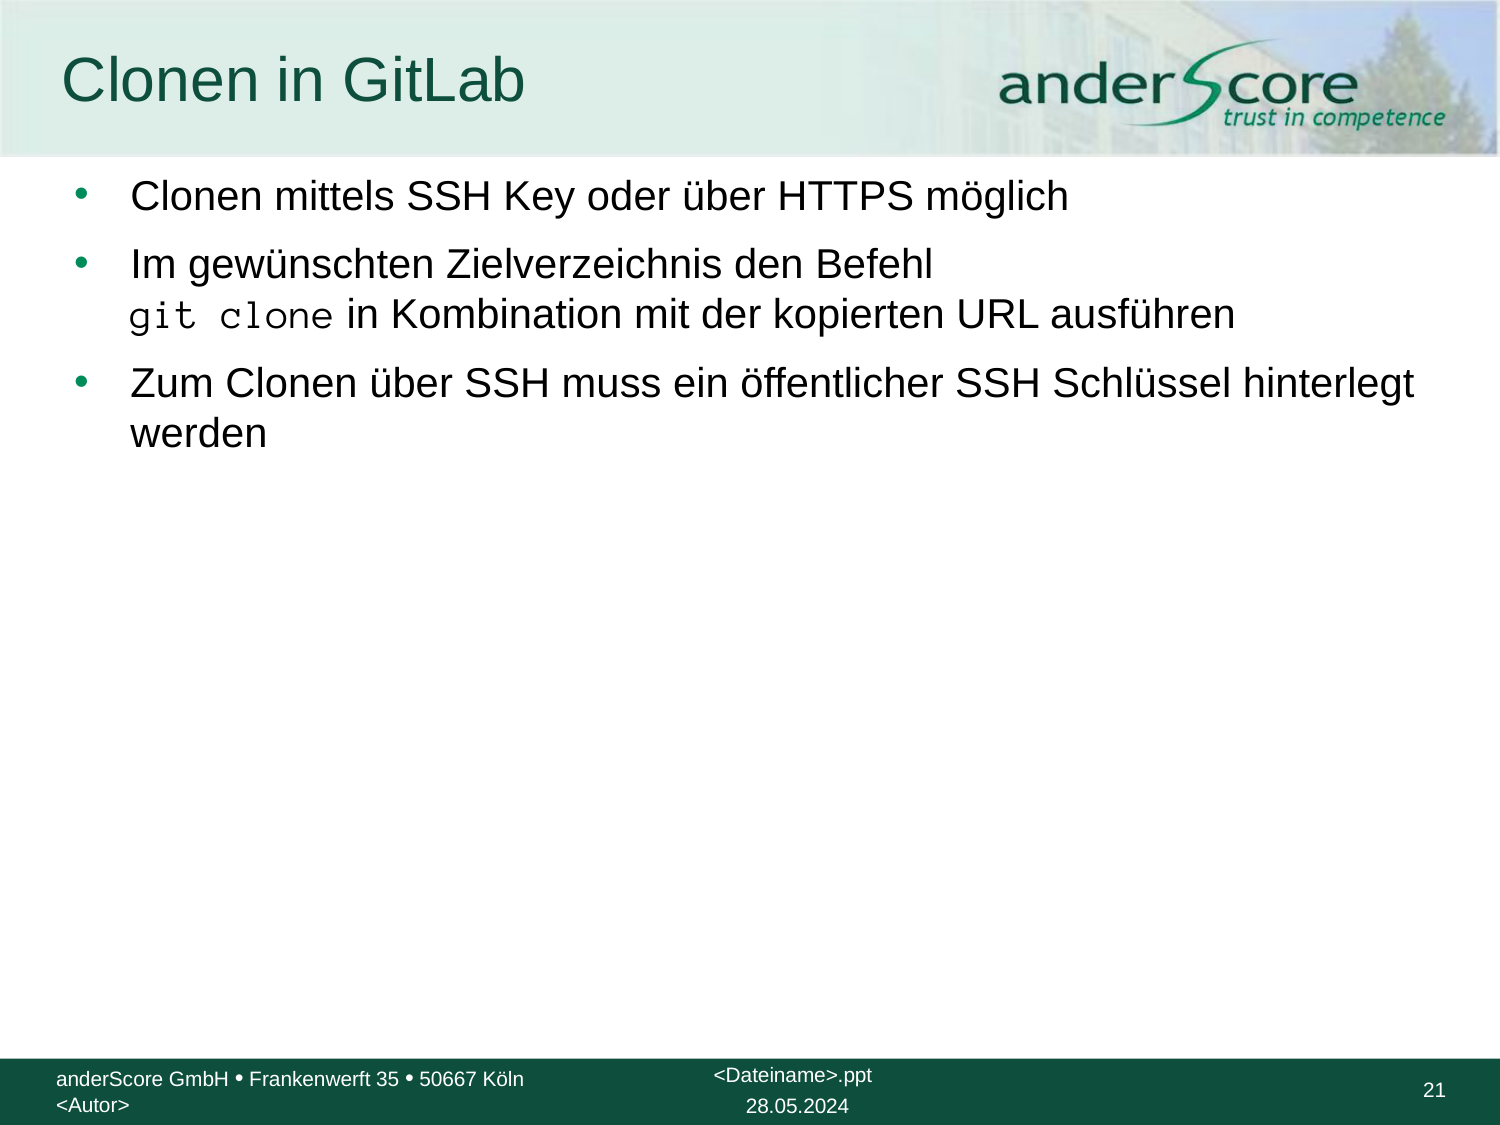

# Clonen in GitLab
Clonen mittels SSH Key oder über HTTPS möglich
Im gewünschten Zielverzeichnis den Befehl
git clone in Kombination mit der kopierten URL ausführen
Zum Clonen über SSH muss ein öffentlicher SSH Schlüssel hinterlegt werden